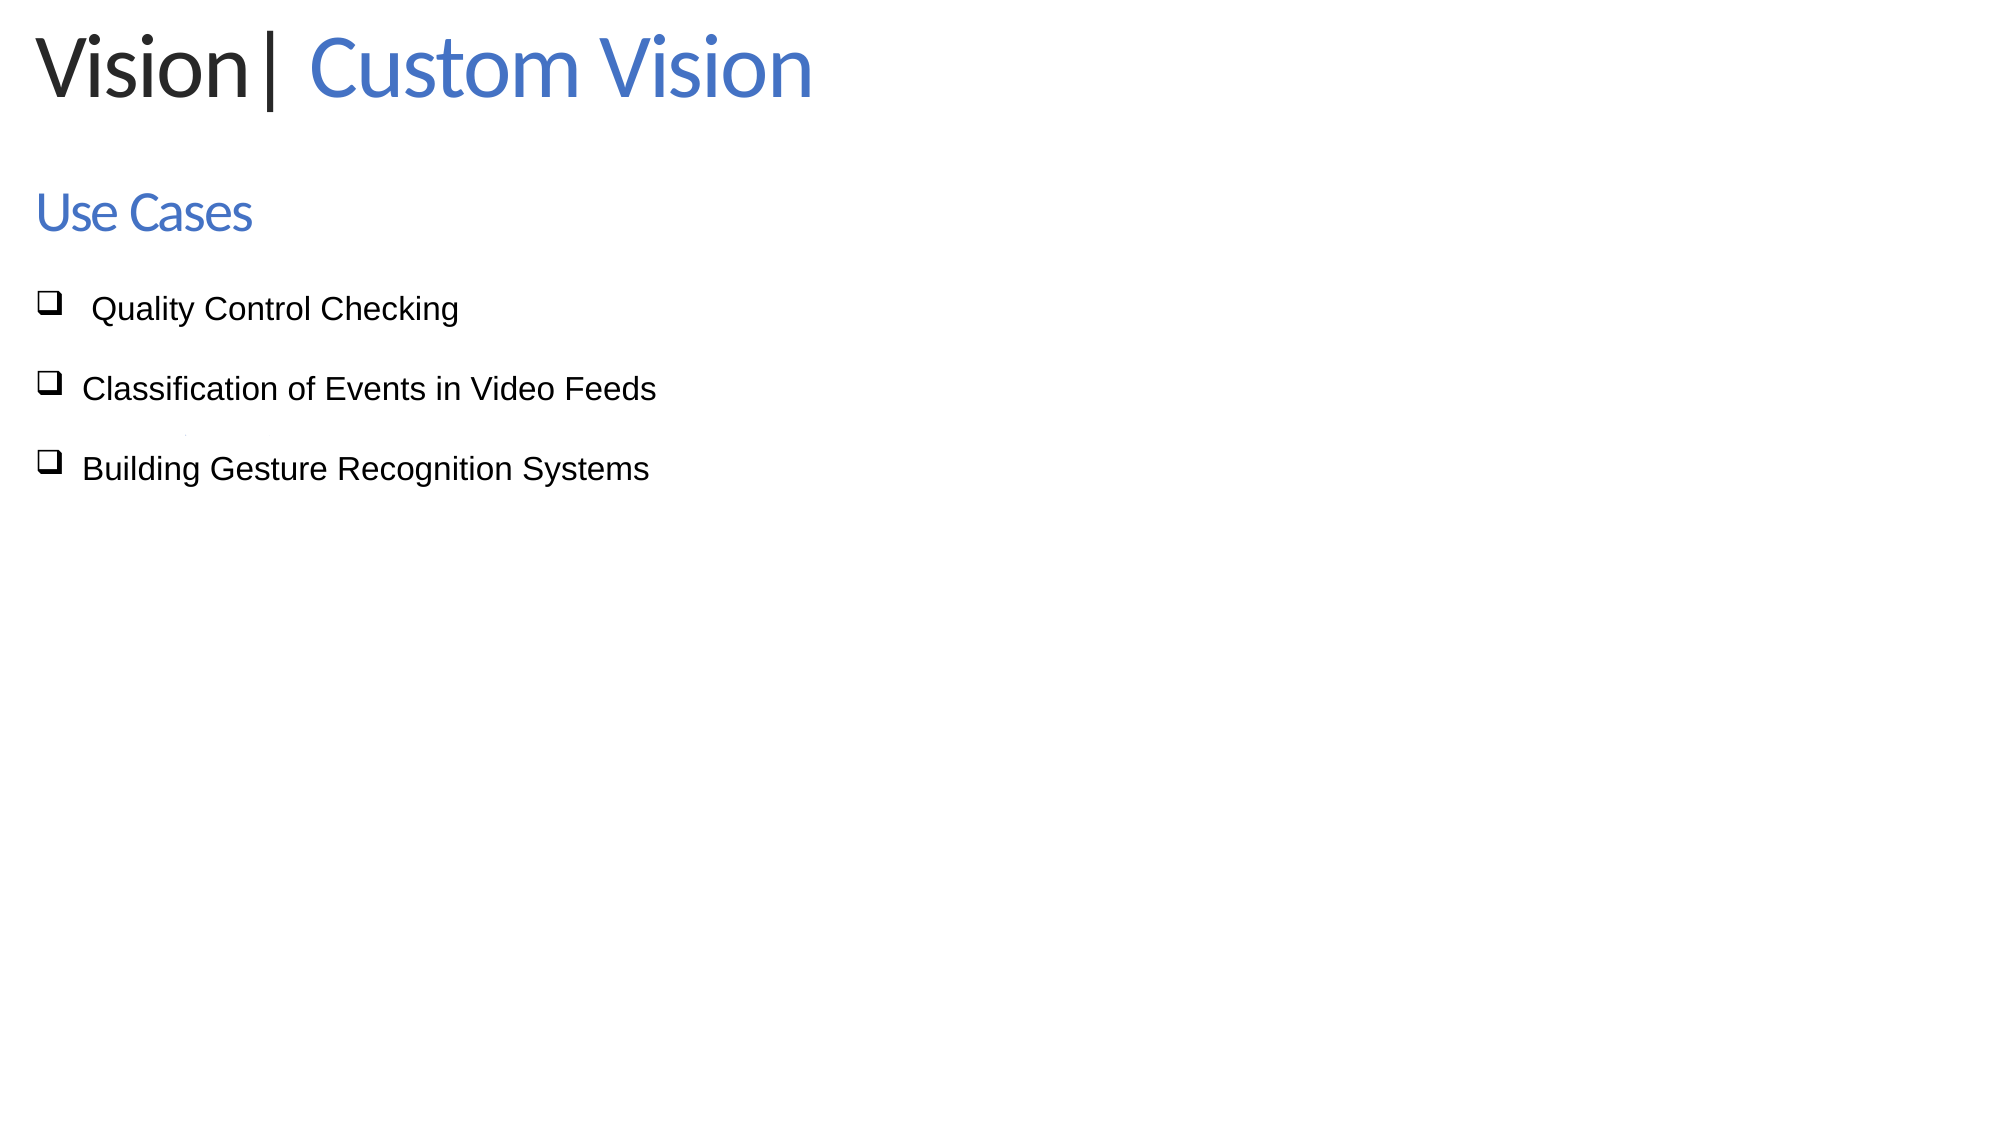

Vision| Custom Vision

Use Cases

.
 Quality Control Checking

Classification of Events in Video Feeds

Building Gesture Recognition Systems